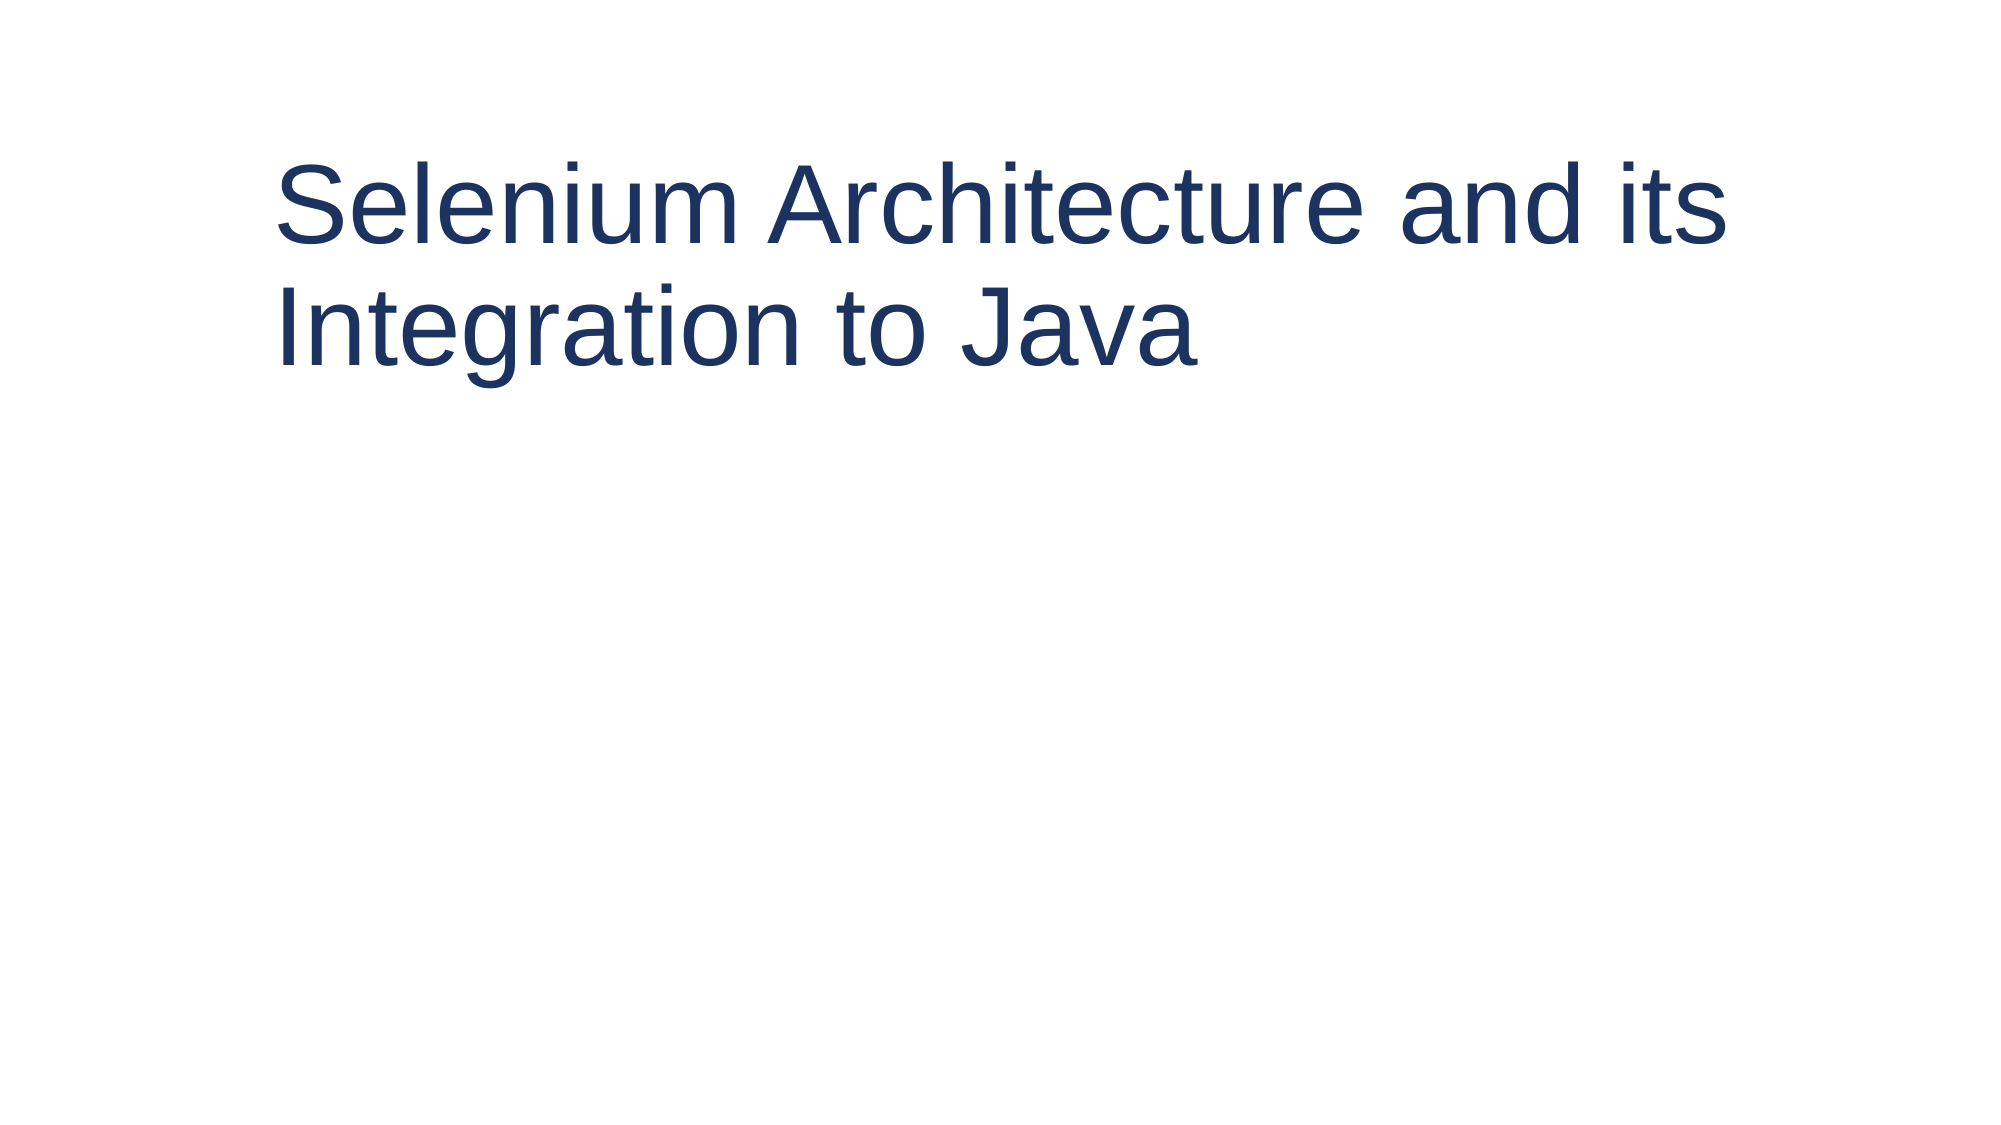

5
Selenium Architecture and its Integration to Java